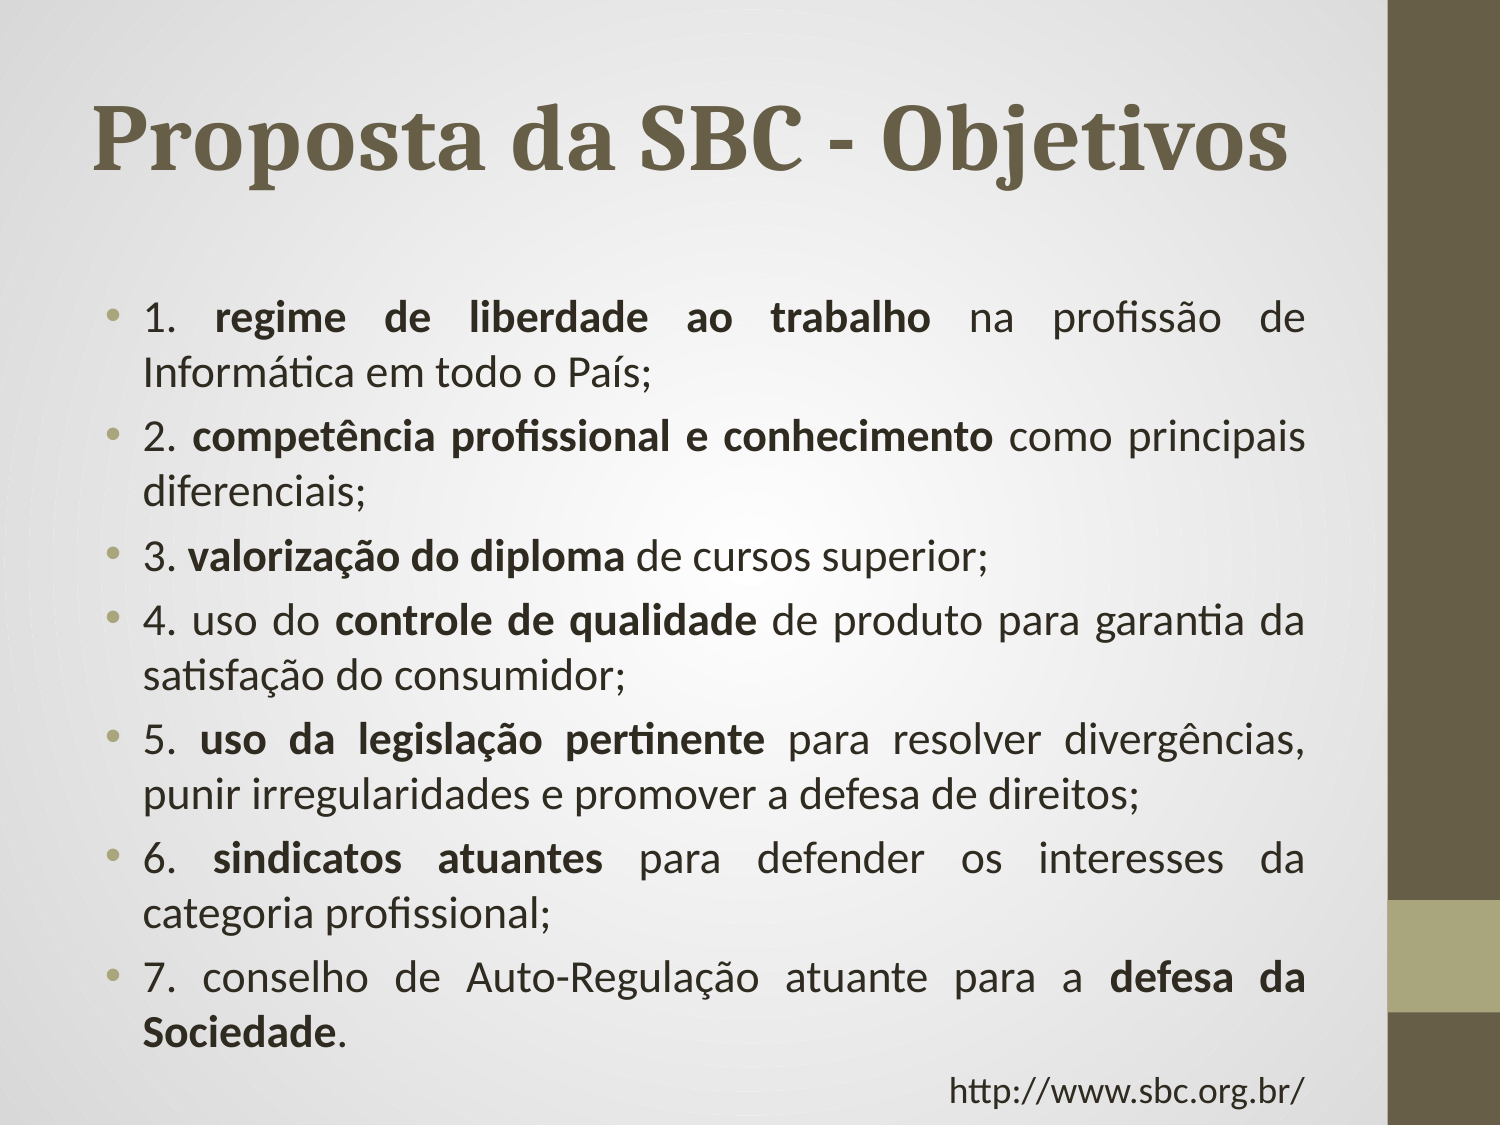

# Proposta da SBC - Objetivos

1. regime de liberdade ao trabalho na profissão de Informática em todo o País;
2. competência profissional e conhecimento como principais diferenciais;
3. valorização do diploma de cursos superior;
4. uso do controle de qualidade de produto para garantia da satisfação do consumidor;
5. uso da legislação pertinente para resolver divergências, punir irregularidades e promover a defesa de direitos;
6. sindicatos atuantes para defender os interesses da categoria profissional;
7. conselho de Auto-Regulação atuante para a defesa da Sociedade.

http://www.sbc.org.br/